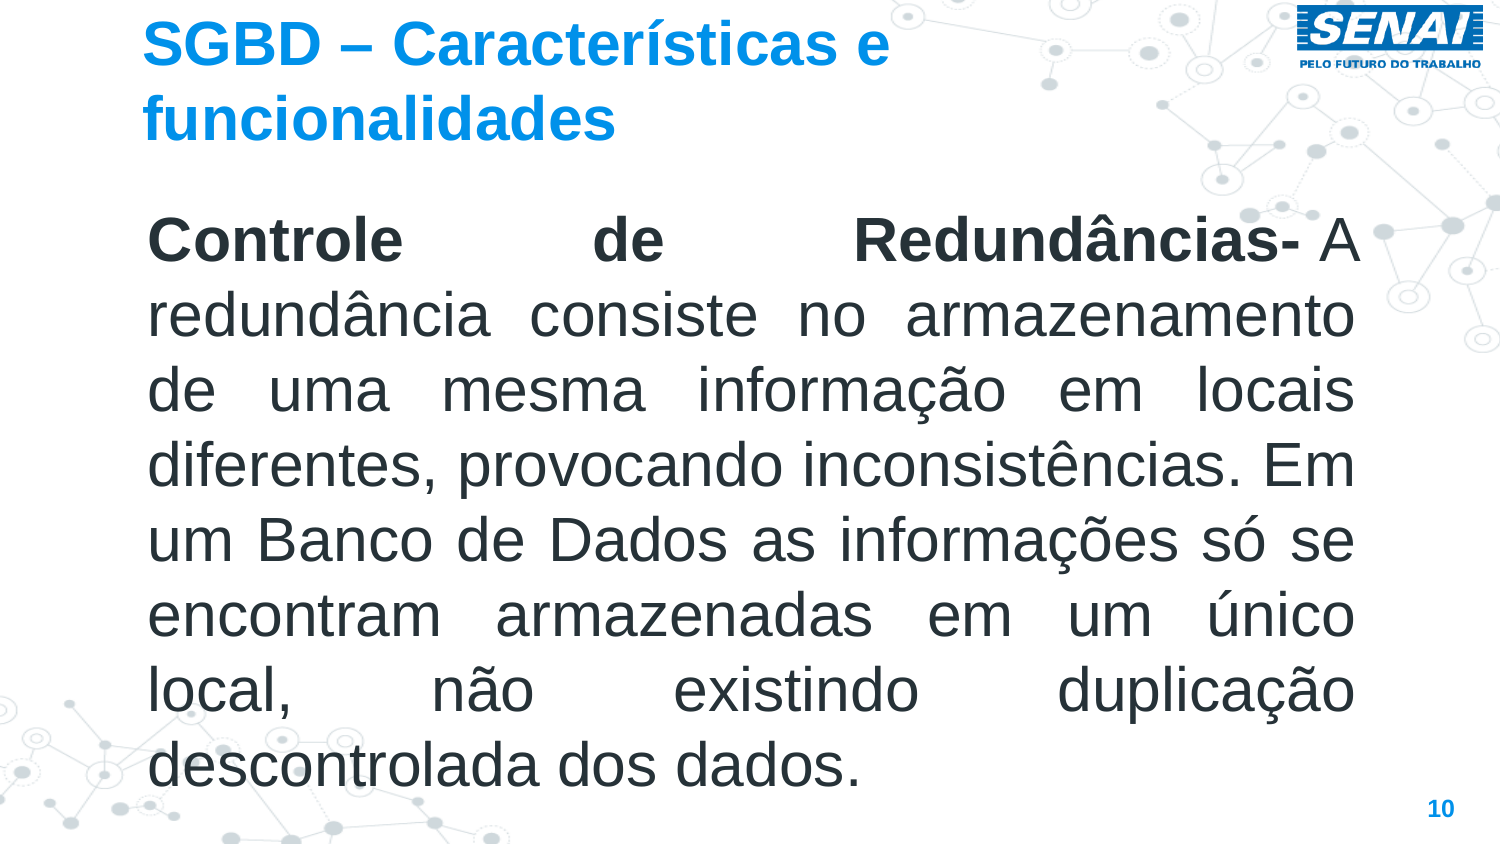

# SGBD – Características e funcionalidades
Controle de Redundâncias- A redundância consiste no armazenamento de uma mesma informação em locais diferentes, provocando inconsistências. Em um Banco de Dados as informações só se encontram armazenadas em um único local, não existindo duplicação descontrolada dos dados.
10